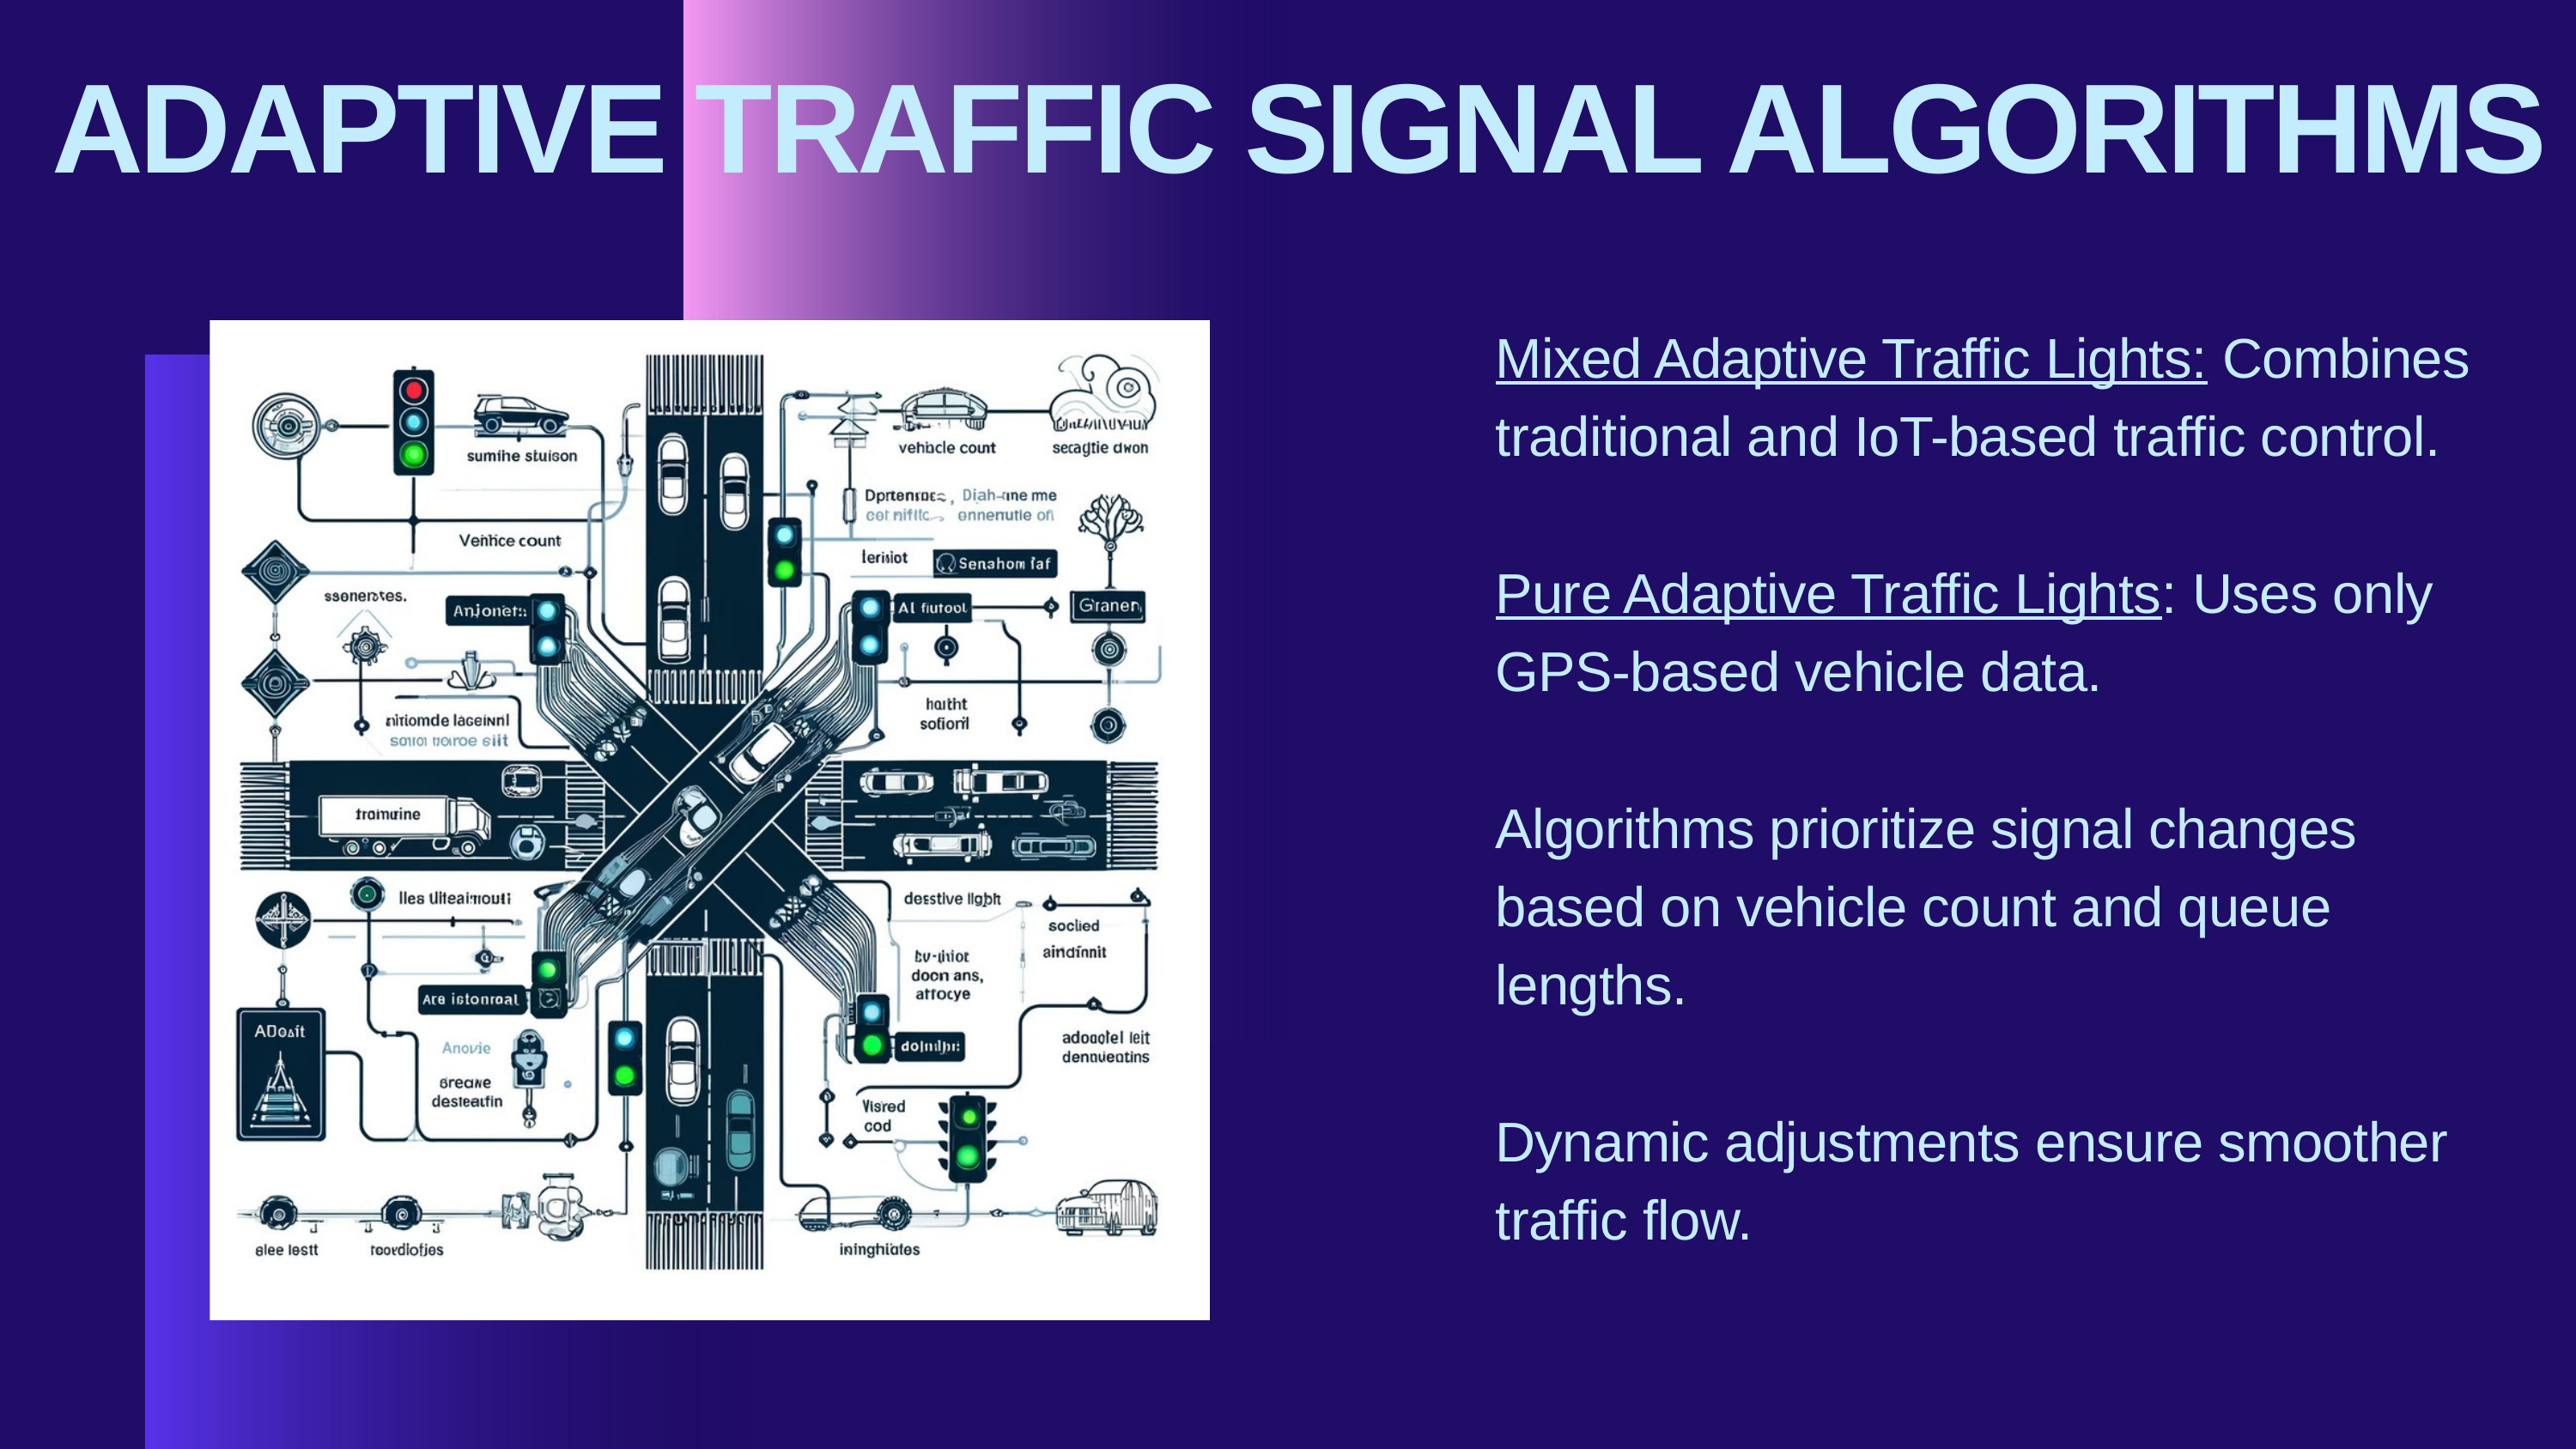

ADAPTIVE TRAFFIC SIGNAL ALGORITHMS

Mixed Adaptive Traffic Lights: Combines traditional and IoT-based traffic control.

Pure Adaptive Traffic Lights: Uses only GPS-based vehicle data.

Algorithms prioritize signal changes based on vehicle count and queue lengths.

Dynamic adjustments ensure smoother traffic flow.